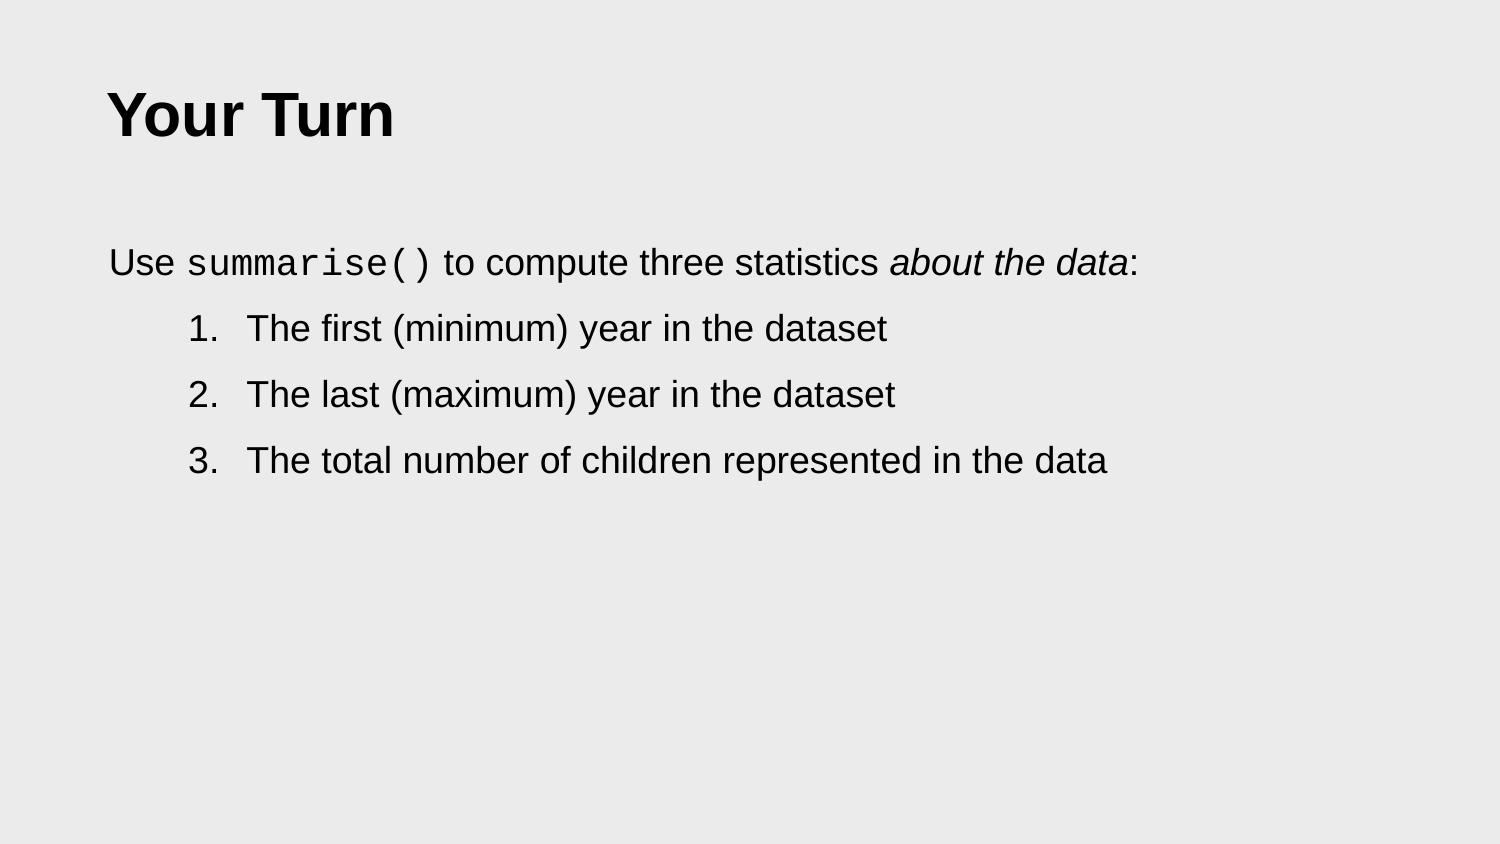

Your Turn
Use summarise() to compute three statistics about the data:
The first (minimum) year in the dataset
The last (maximum) year in the dataset
The total number of children represented in the data